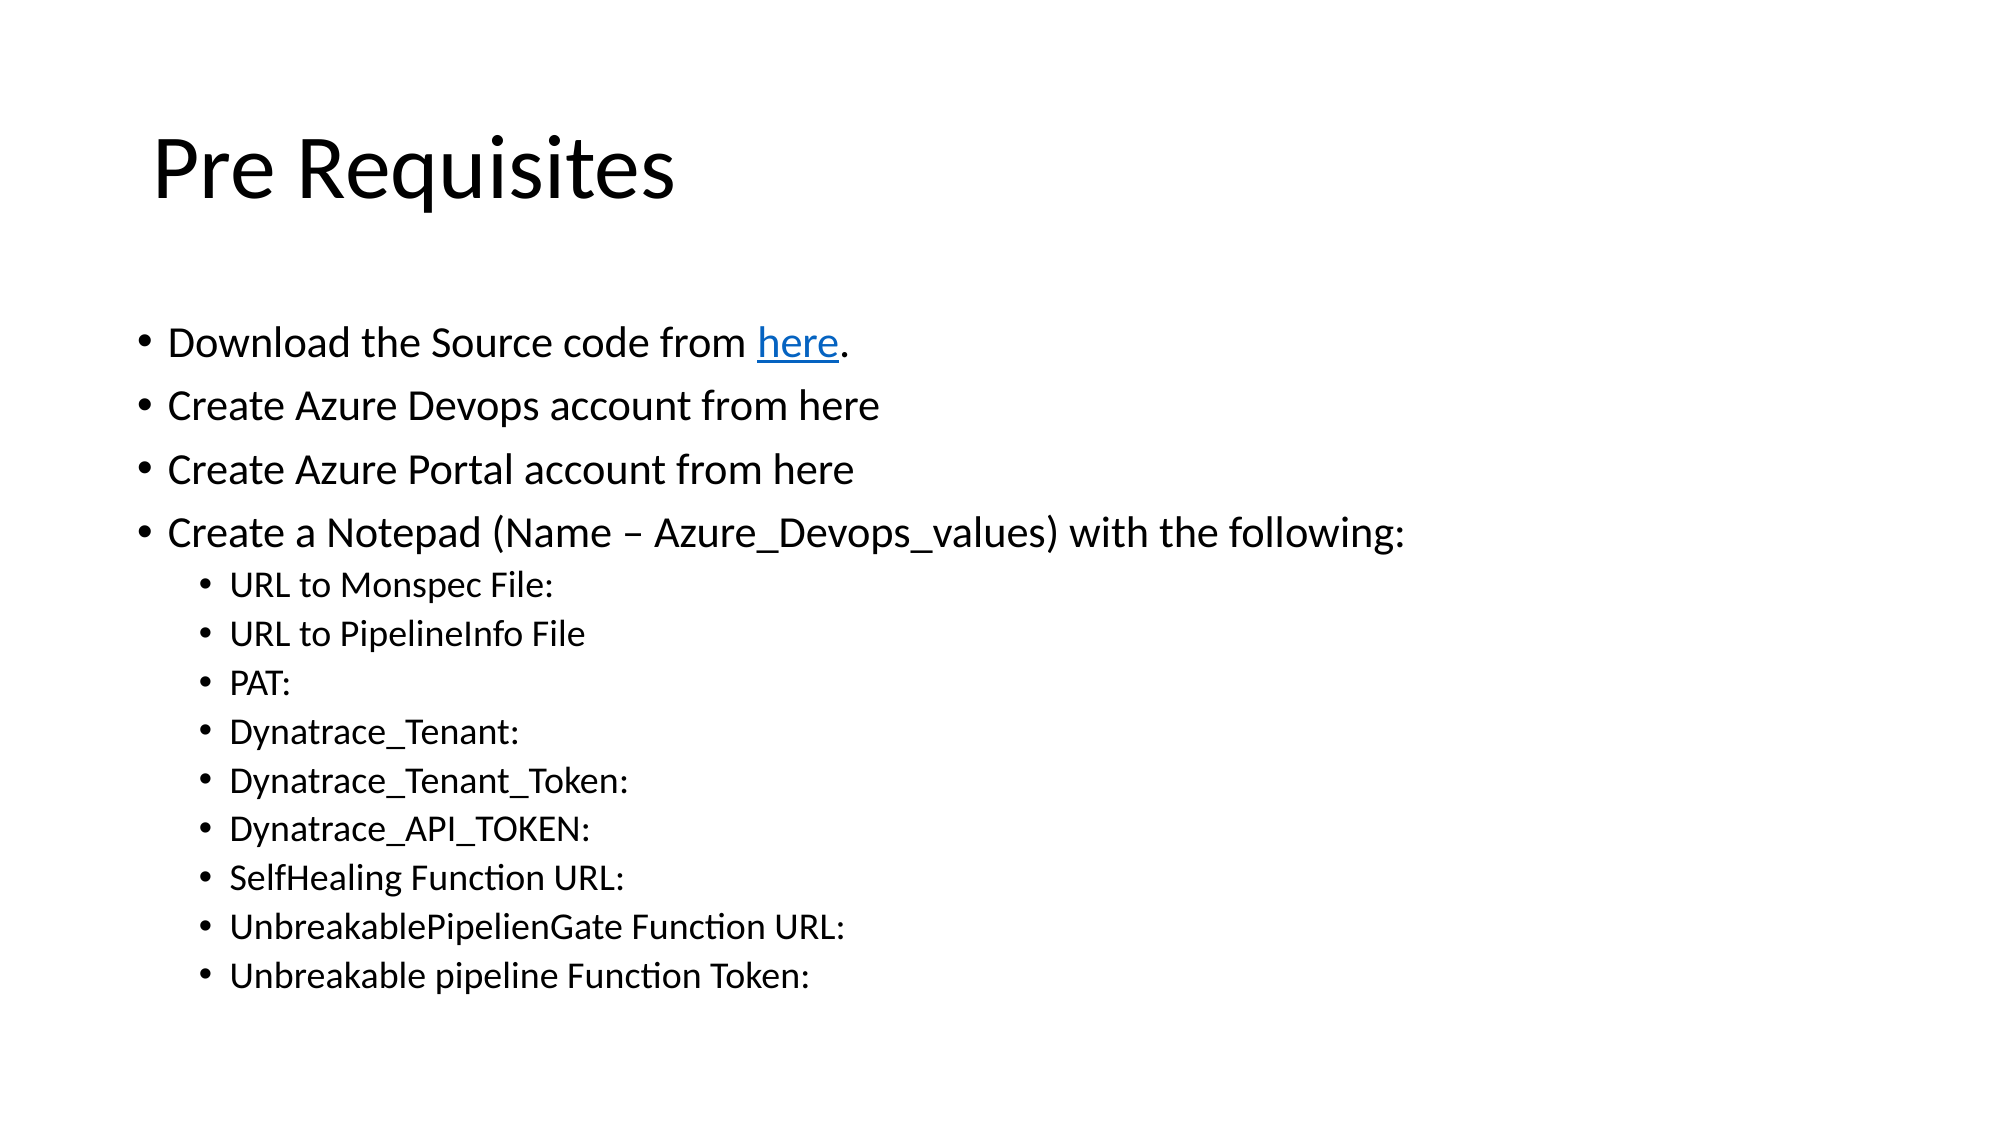

# Pre Requisites
Download the Source code from here.
Create Azure Devops account from here
Create Azure Portal account from here
Create a Notepad (Name – Azure_Devops_values) with the following:
URL to Monspec File:
URL to PipelineInfo File
PAT:
Dynatrace_Tenant:
Dynatrace_Tenant_Token:
Dynatrace_API_TOKEN:
SelfHealing Function URL:
UnbreakablePipelienGate Function URL:
Unbreakable pipeline Function Token: